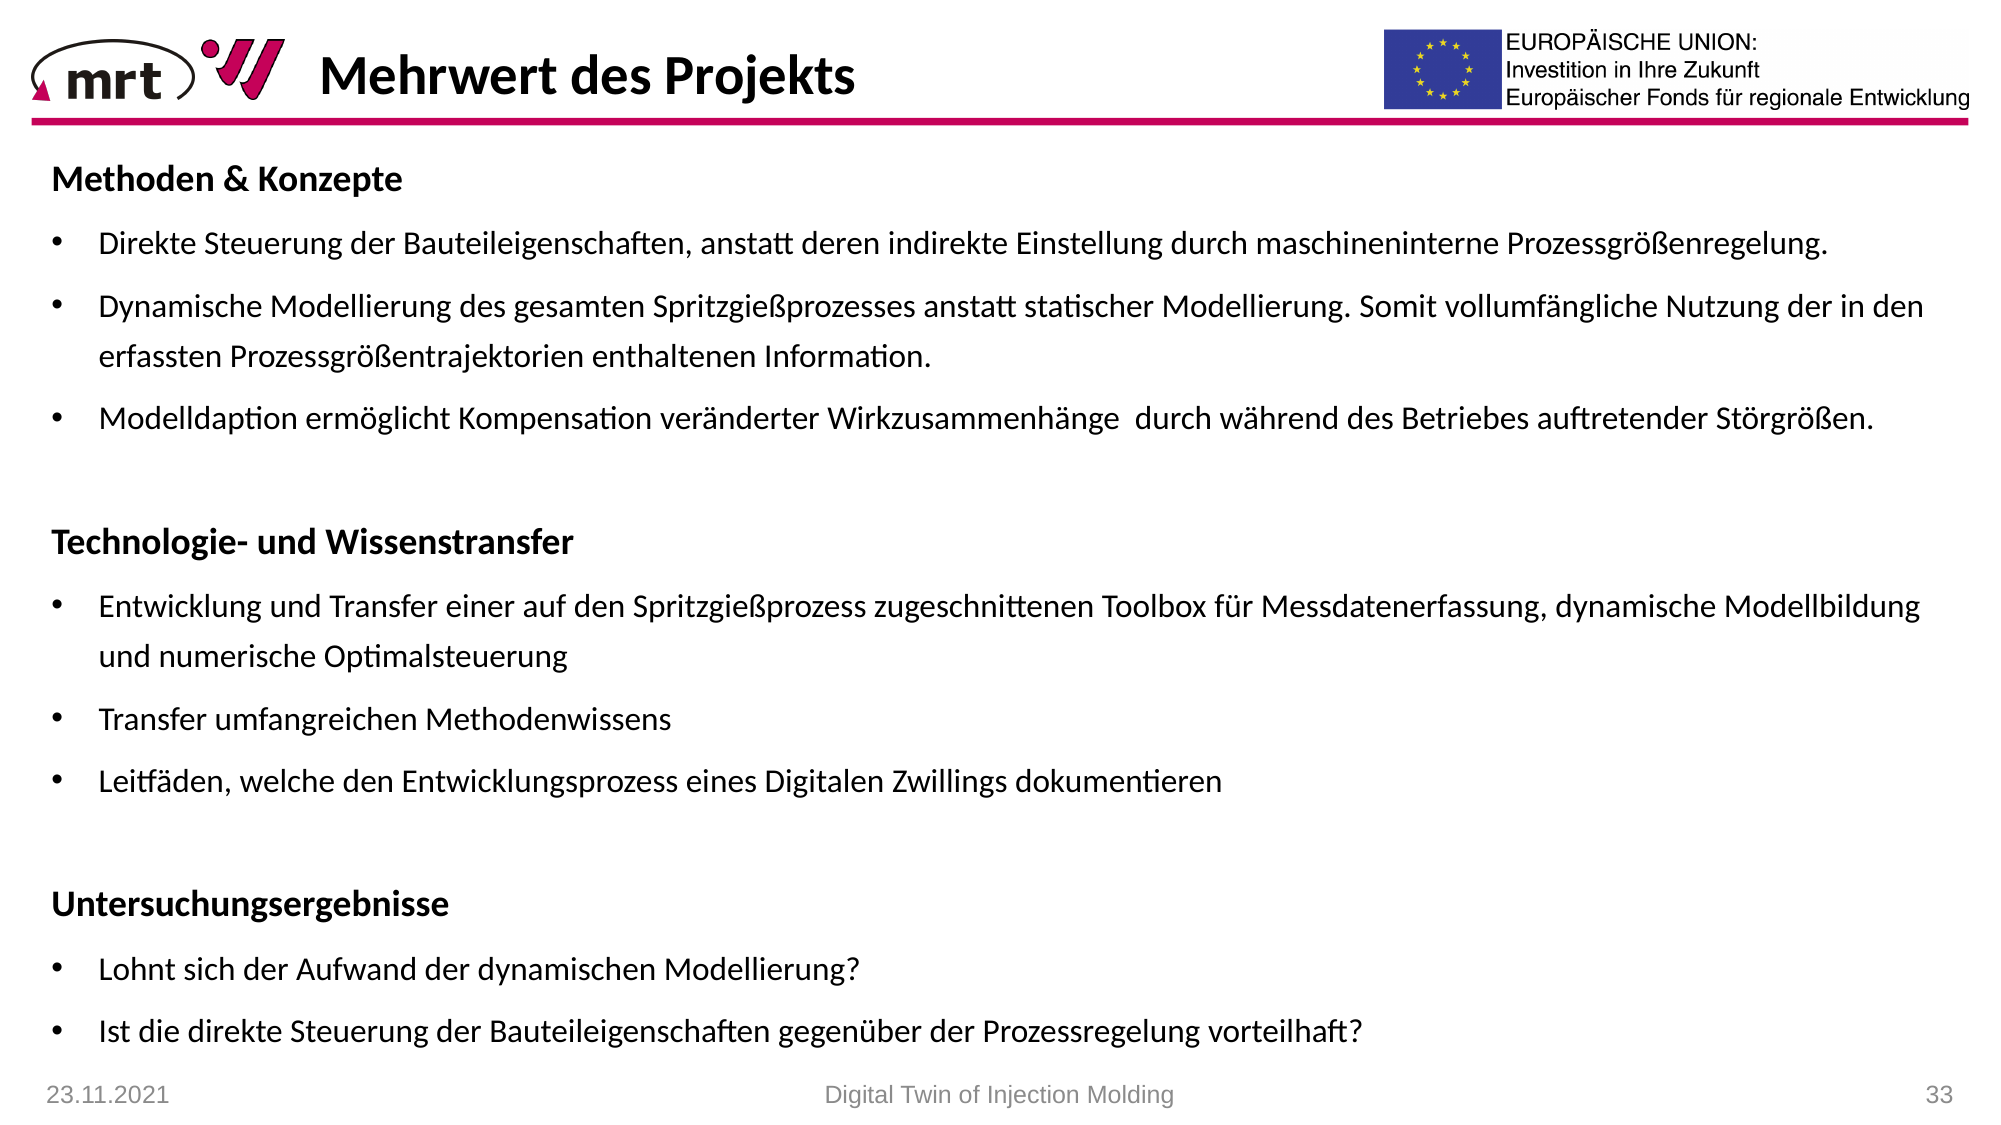

Mehrwert des Projekts
Methoden & Konzepte
Direkte Steuerung der Bauteileigenschaften, anstatt deren indirekte Einstellung durch maschineninterne Prozessgrößenregelung.
Dynamische Modellierung des gesamten Spritzgießprozesses anstatt statischer Modellierung. Somit vollumfängliche Nutzung der in den erfassten Prozessgrößentrajektorien enthaltenen Information.
Modelldaption ermöglicht Kompensation veränderter Wirkzusammenhänge  durch während des Betriebes auftretender Störgrößen.

Technologie- und Wissenstransfer
Entwicklung und Transfer einer auf den Spritzgießprozess zugeschnittenen Toolbox für Messdatenerfassung, dynamische Modellbildung und numerische Optimalsteuerung
Transfer umfangreichen Methodenwissens
Leitfäden, welche den Entwicklungsprozess eines Digitalen Zwillings dokumentieren

Untersuchungsergebnisse
Lohnt sich der Aufwand der dynamischen Modellierung?
Ist die direkte Steuerung der Bauteileigenschaften gegenüber der Prozessregelung vorteilhaft?
23.11.2021
Digital Twin of Injection Molding
 33